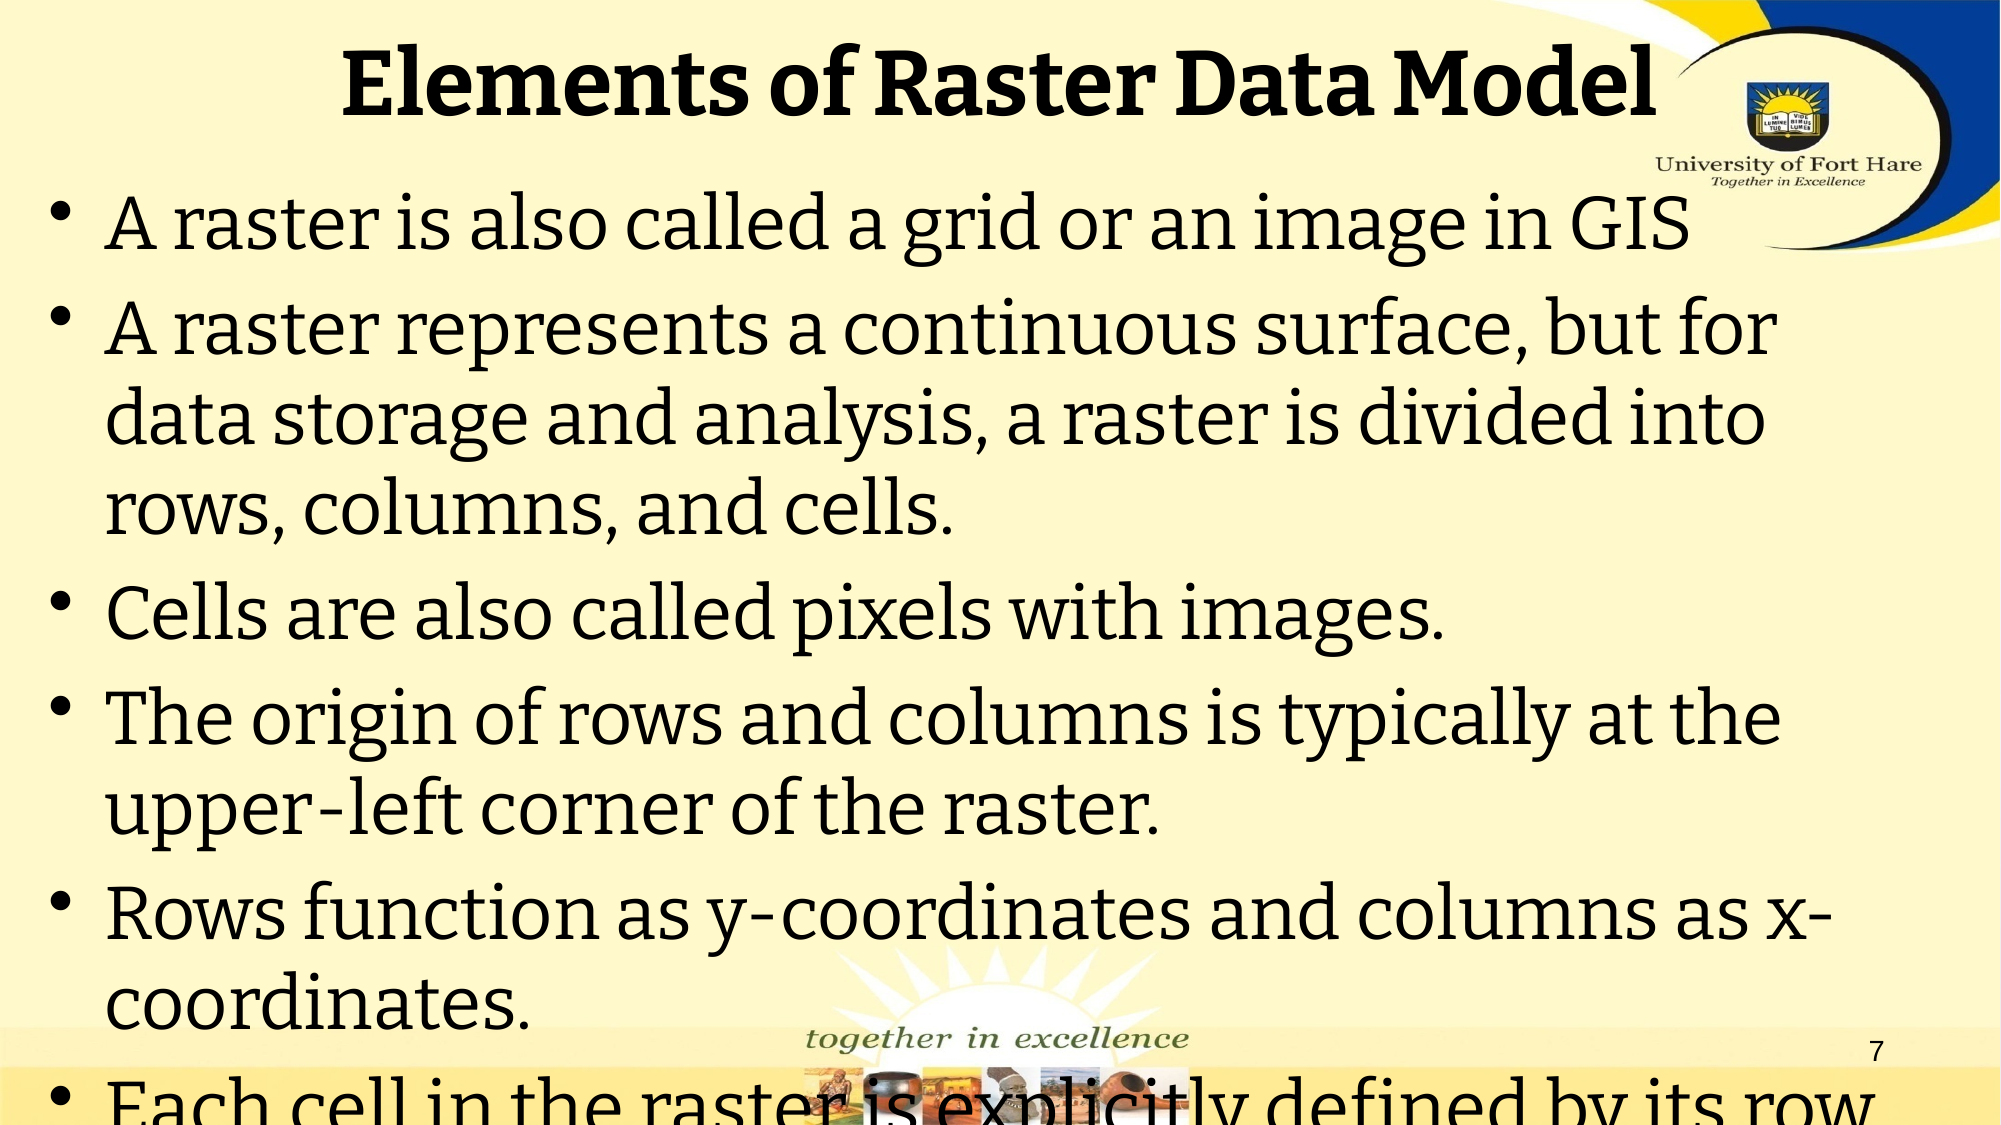

# Elements of Raster Data Model
A raster is also called a grid or an image in GIS
A raster represents a continuous surface, but for data storage and analysis, a raster is divided into rows, columns, and cells.
Cells are also called pixels with images.
The origin of rows and columns is typically at the upper-left corner of the raster.
Rows function as y-coordinates and columns as x-coordinates.
Each cell in the raster is explicitly defined by its row and column position.
7